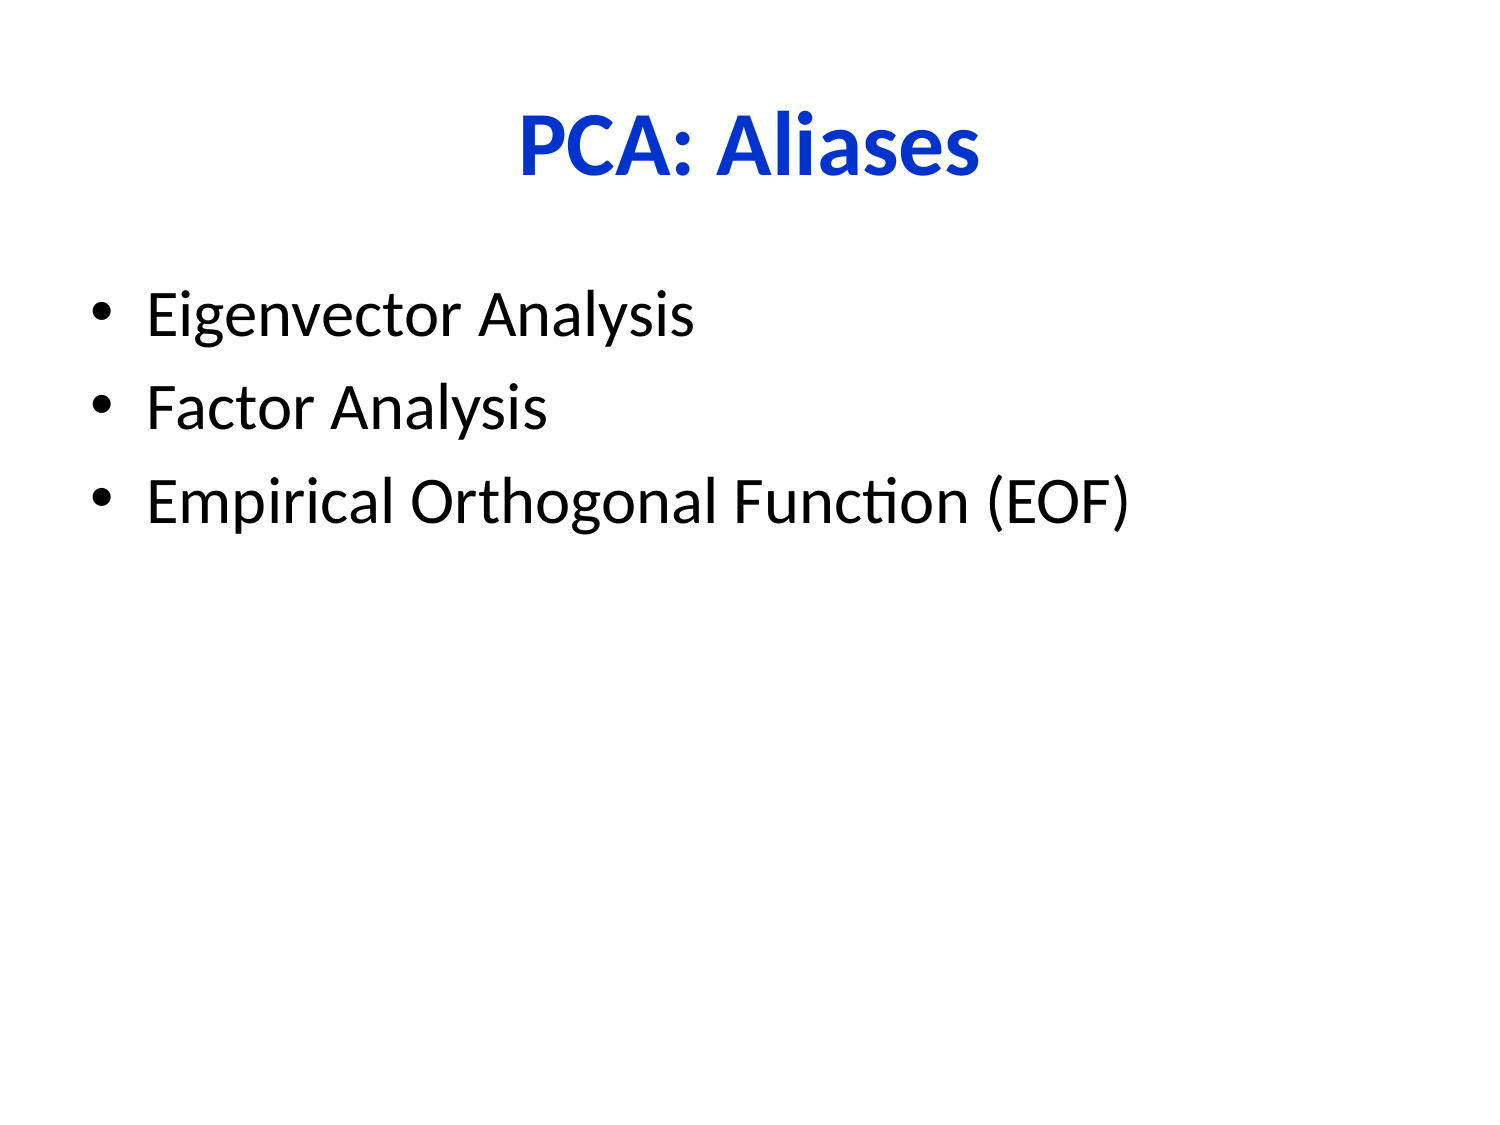

# PCA: Aliases
Eigenvector Analysis
Factor Analysis
Empirical Orthogonal Function (EOF)